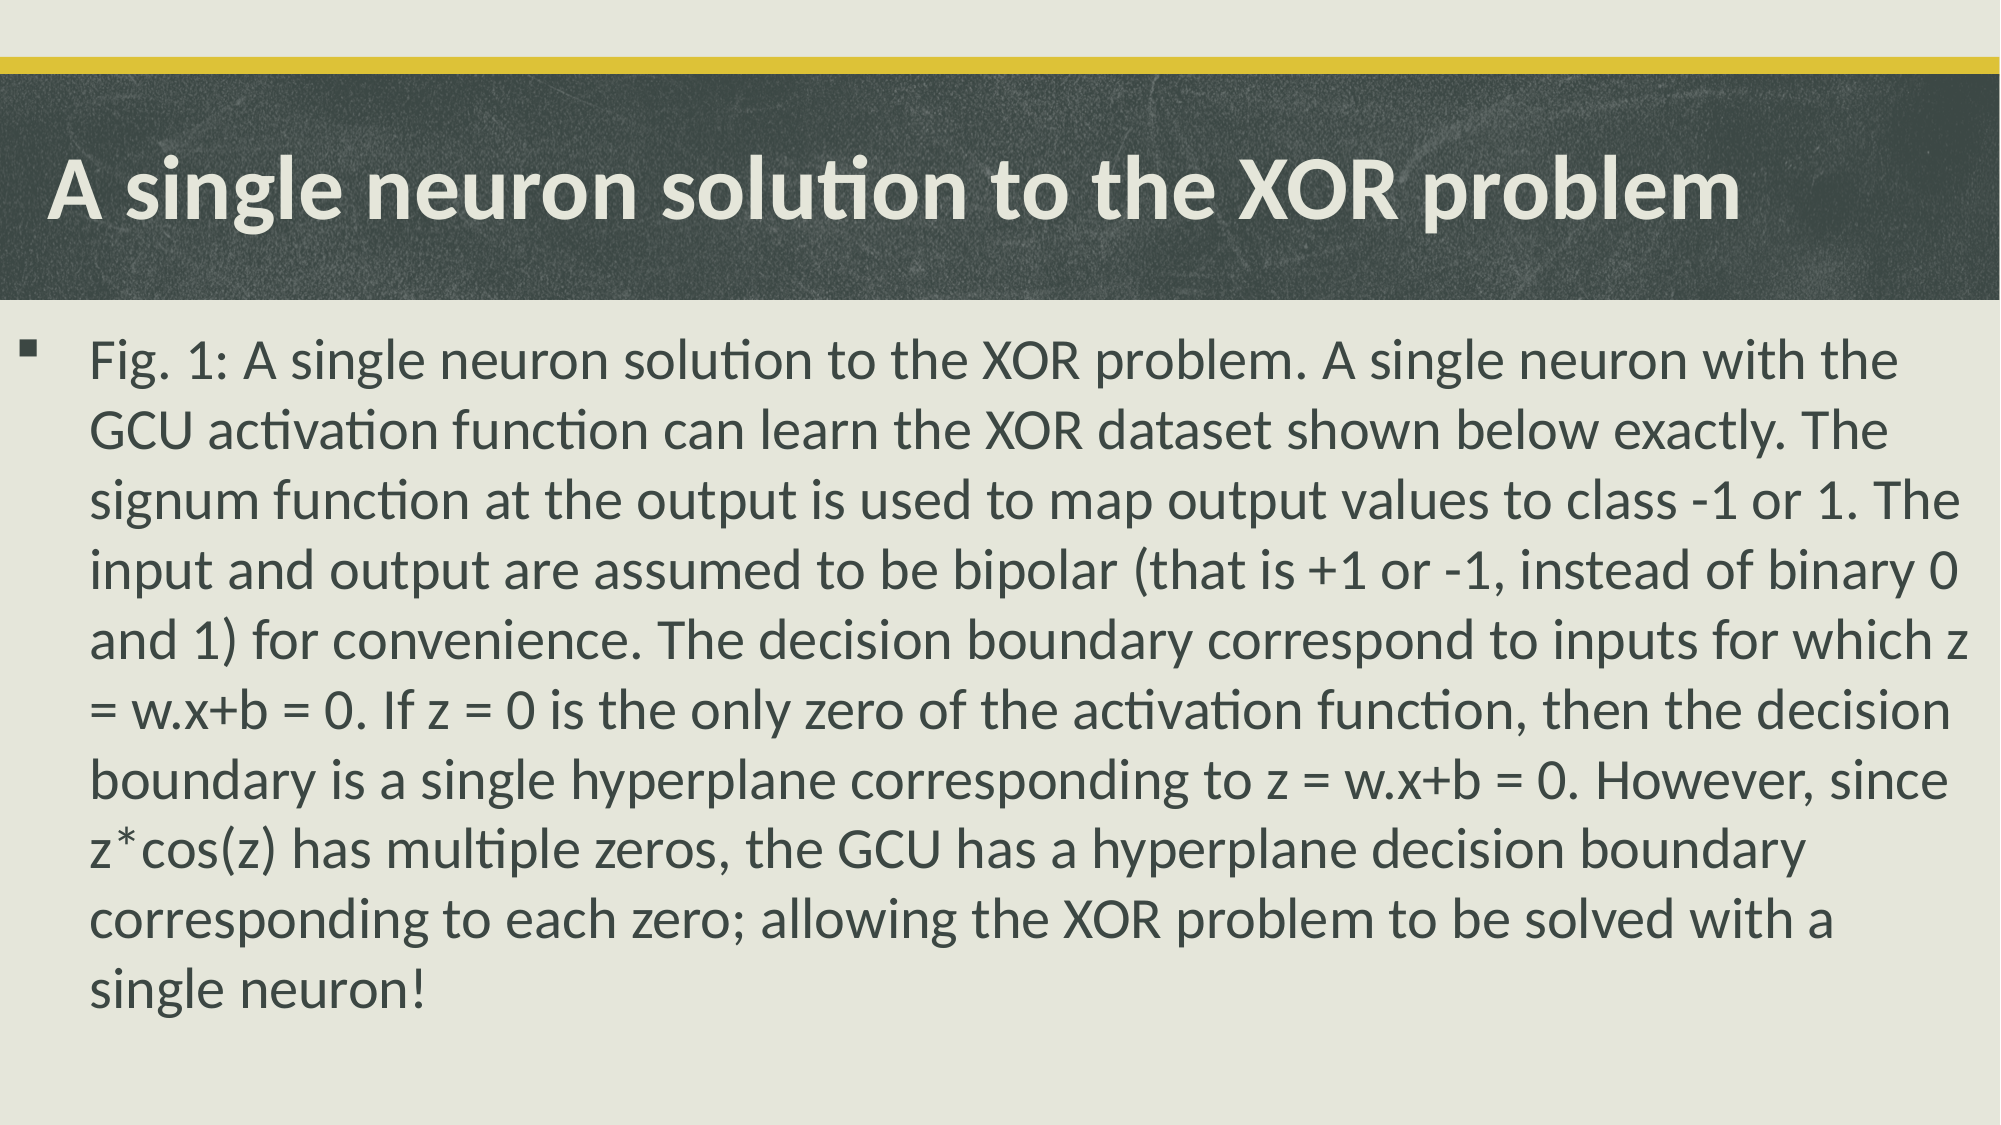

# A single neuron solution to the XOR problem
Fig. 1: A single neuron solution to the XOR problem. A single neuron with the GCU activation function can learn the XOR dataset shown below exactly. The signum function at the output is used to map output values to class -1 or 1. The input and output are assumed to be bipolar (that is +1 or -1, instead of binary 0 and 1) for convenience. The decision boundary correspond to inputs for which z = w.x+b = 0. If z = 0 is the only zero of the activation function, then the decision boundary is a single hyperplane corresponding to z = w.x+b = 0. However, since z*cos(z) has multiple zeros, the GCU has a hyperplane decision boundary corresponding to each zero; allowing the XOR problem to be solved with a single neuron!